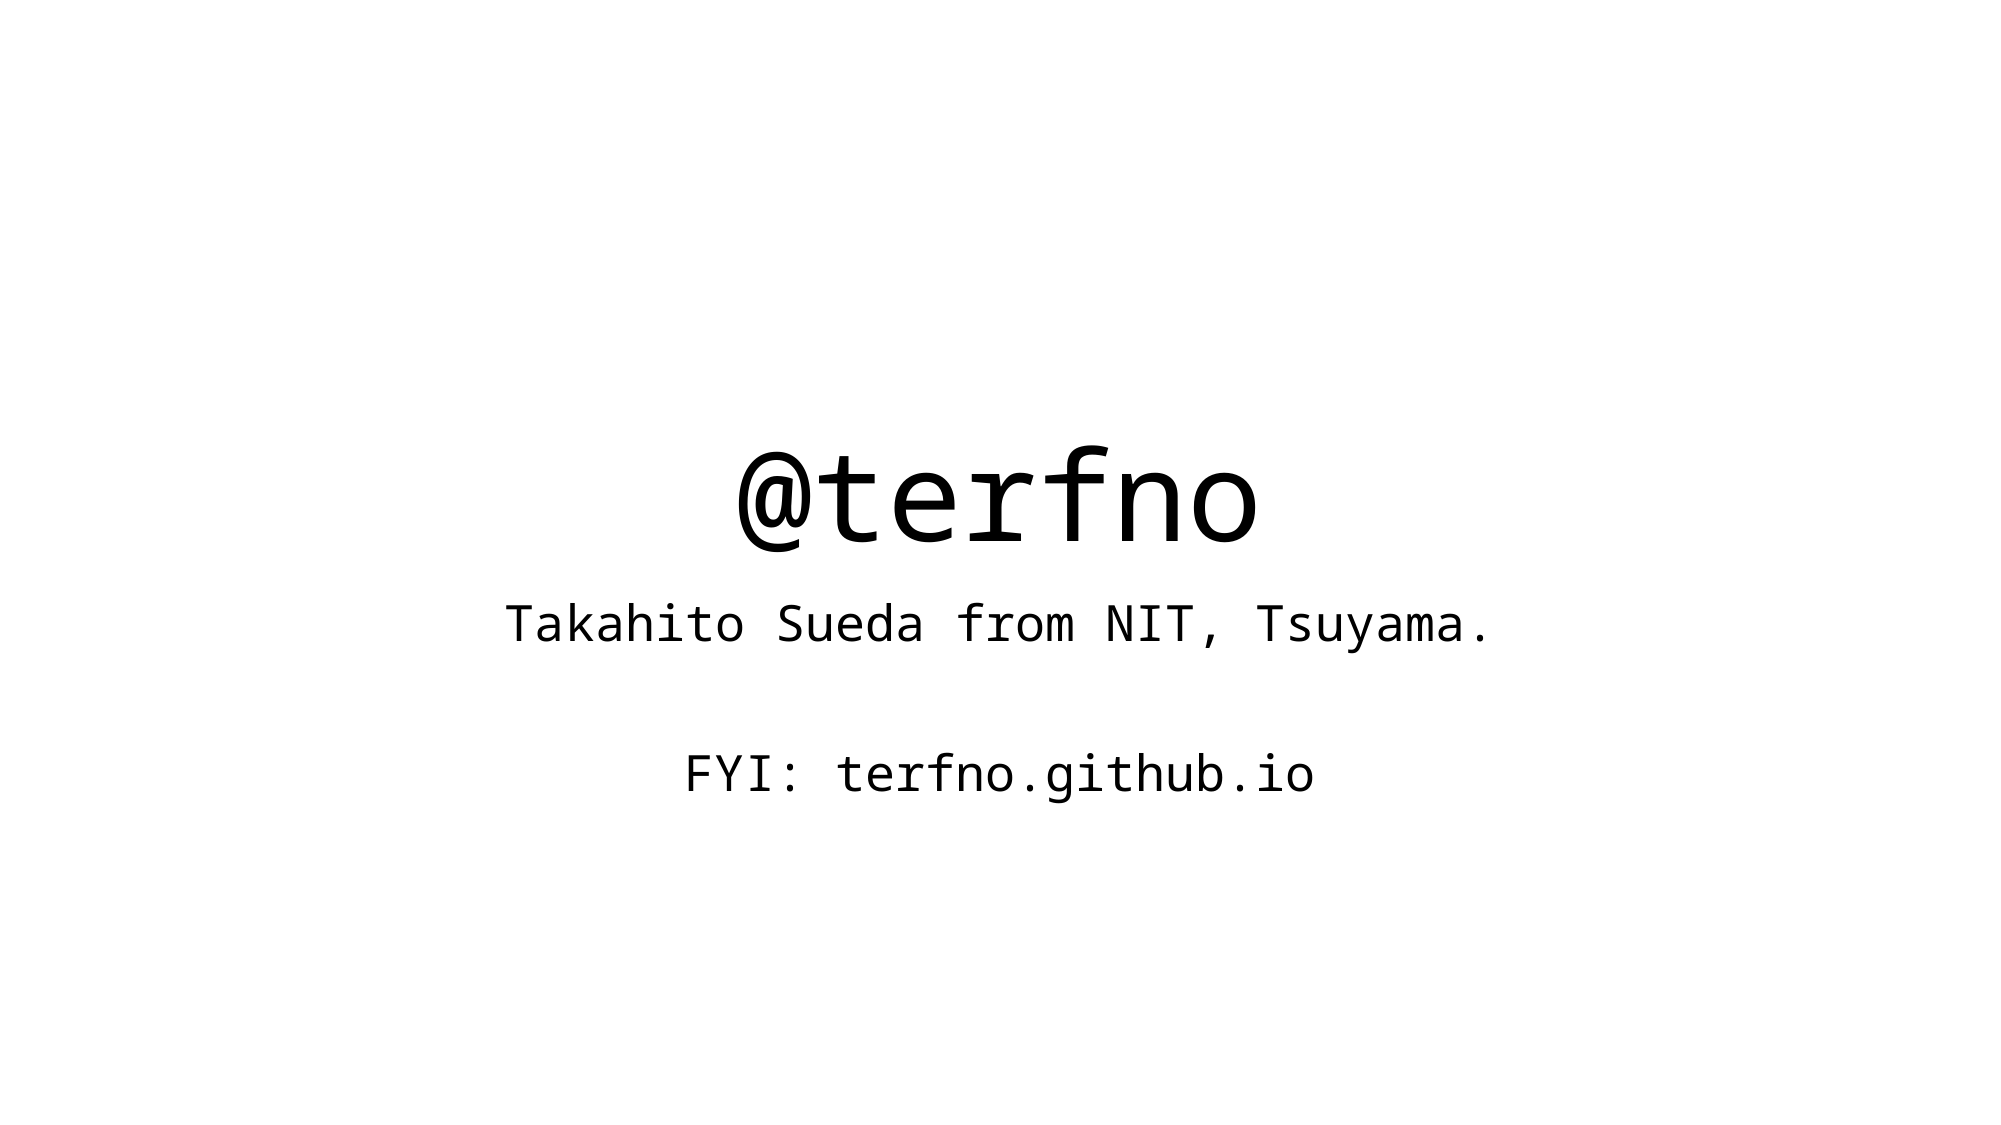

# @terfno
Takahito Sueda from NIT, Tsuyama.

FYI: terfno.github.io